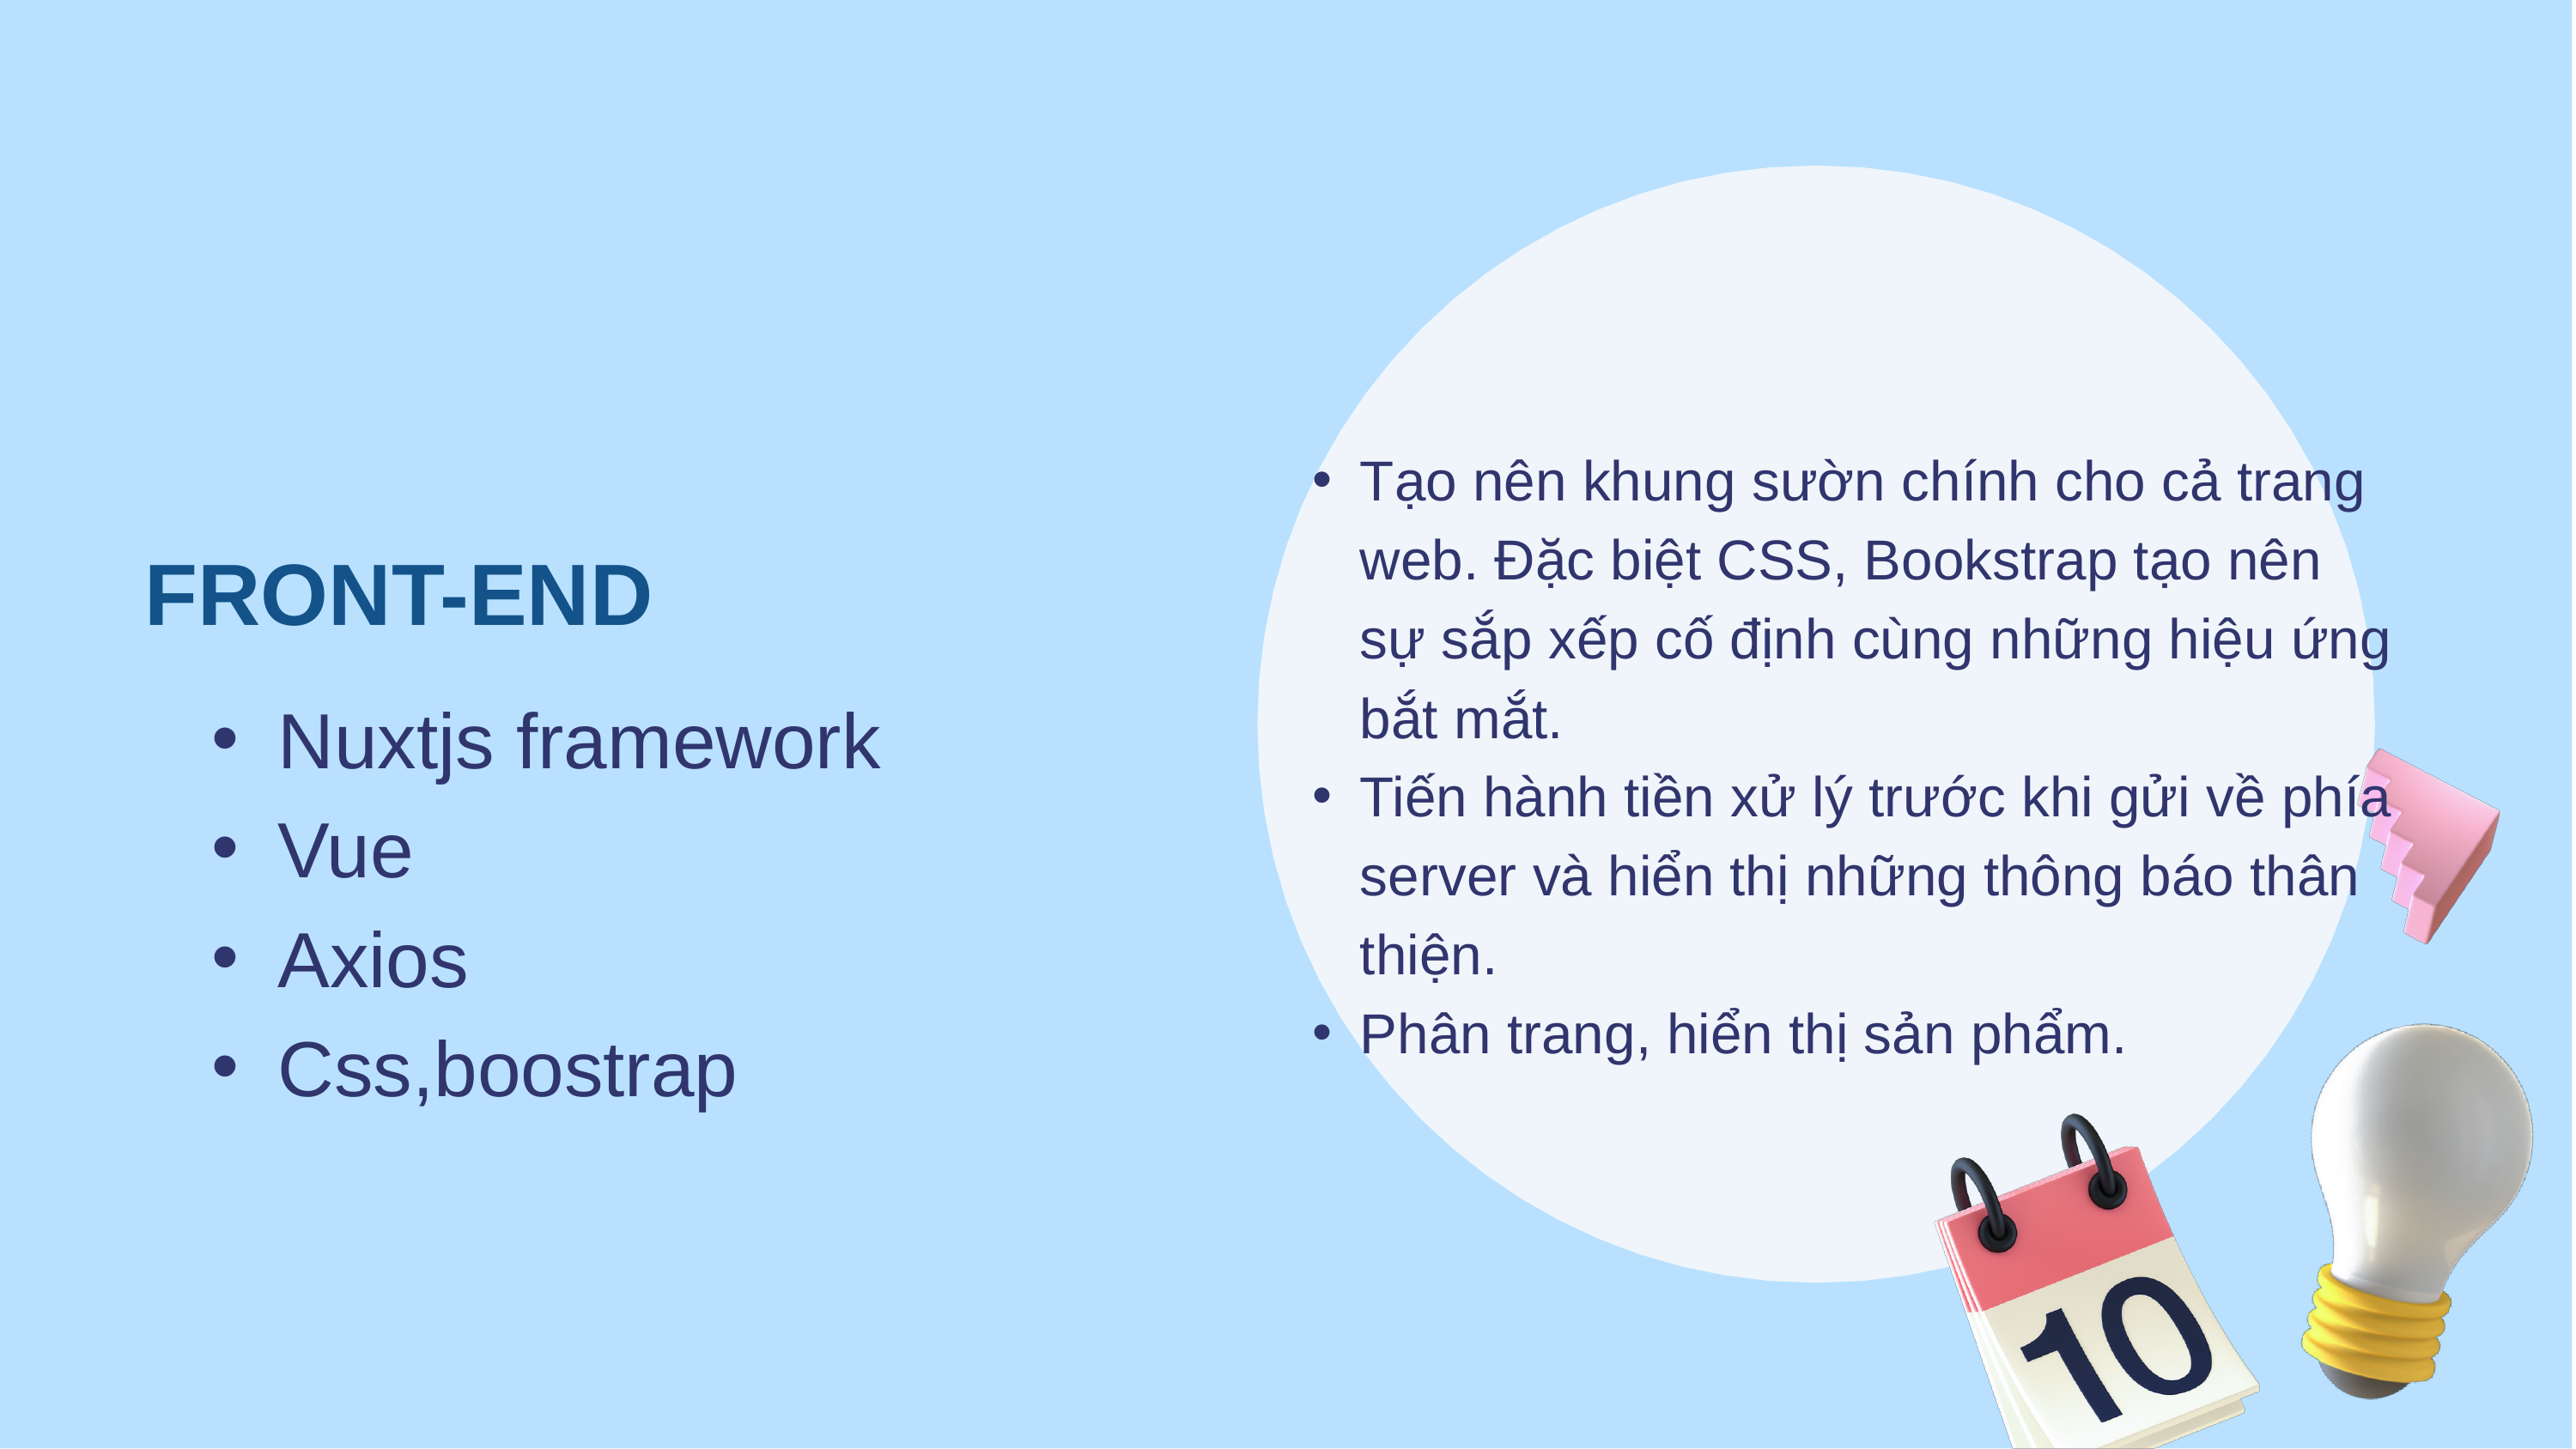

Tạo nên khung sườn chính cho cả trang web. Đặc biệt CSS, Bookstrap tạo nên sự sắp xếp cố định cùng những hiệu ứng bắt mắt.
Tiến hành tiền xử lý trước khi gửi về phía server và hiển thị những thông báo thân thiện.
Phân trang, hiển thị sản phẩm.
FRONT-END
Nuxtjs framework
Vue
Axios
Css,boostrap